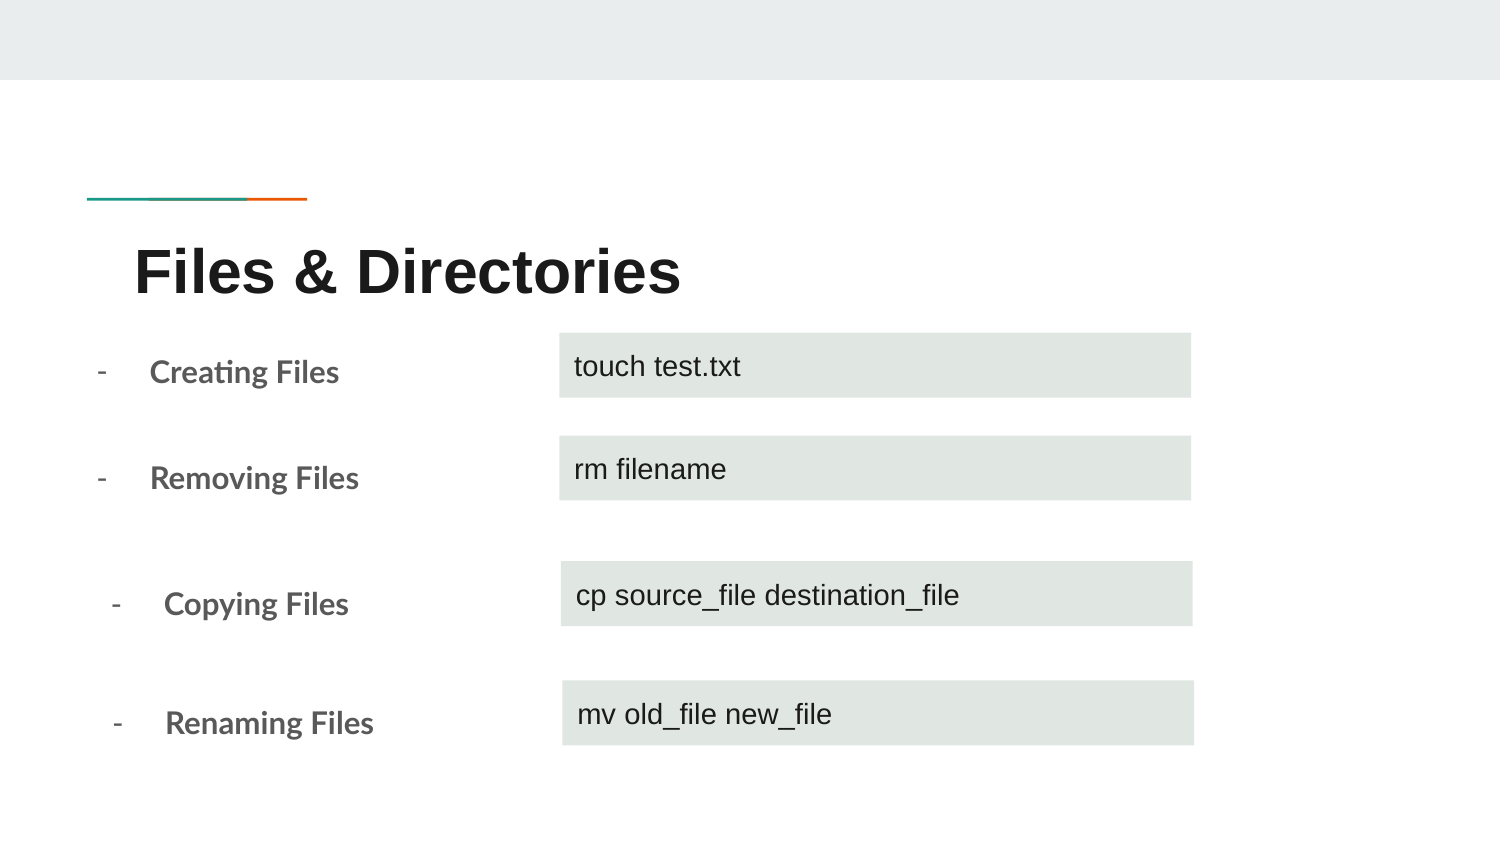

# Files & Directories

Creating Files
touch test.txt
rm filename
Removing Files
cp source_file destination_file
Copying Files
mv old_file new_file
Renaming Files